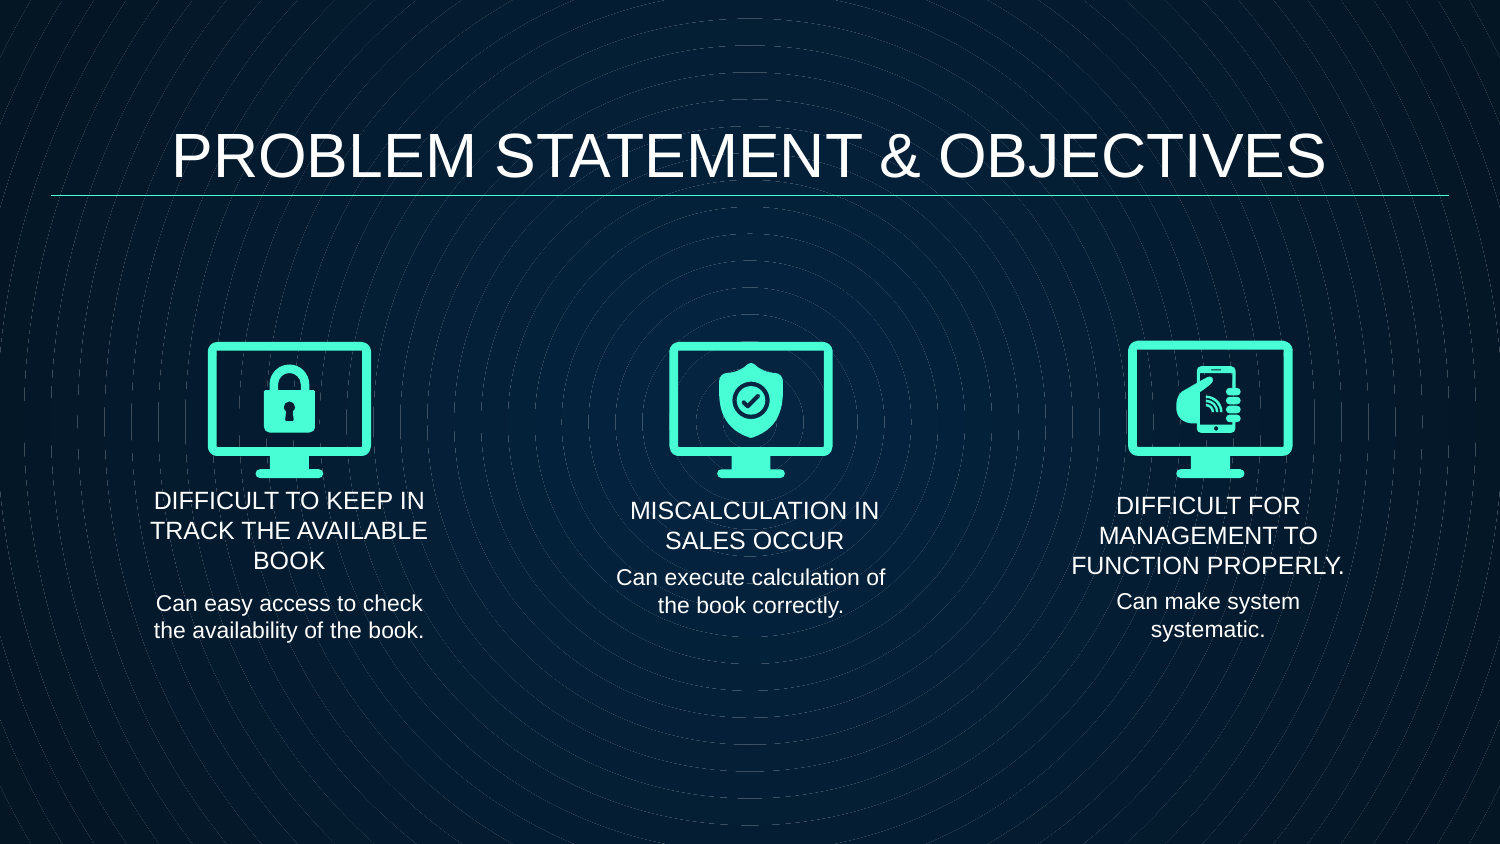

PROBLEM STATEMENT & OBJECTIVES

MISCALCULATION IN SALES OCCUR
Can execute calculation of the book correctly.
# DIFFICULT TO KEEP IN TRACK THE AVAILABLE BOOK
DIFFICULT FOR MANAGEMENT TO FUNCTION PROPERLY.
Can make system systematic.
Can easy access to check the availability of the book.